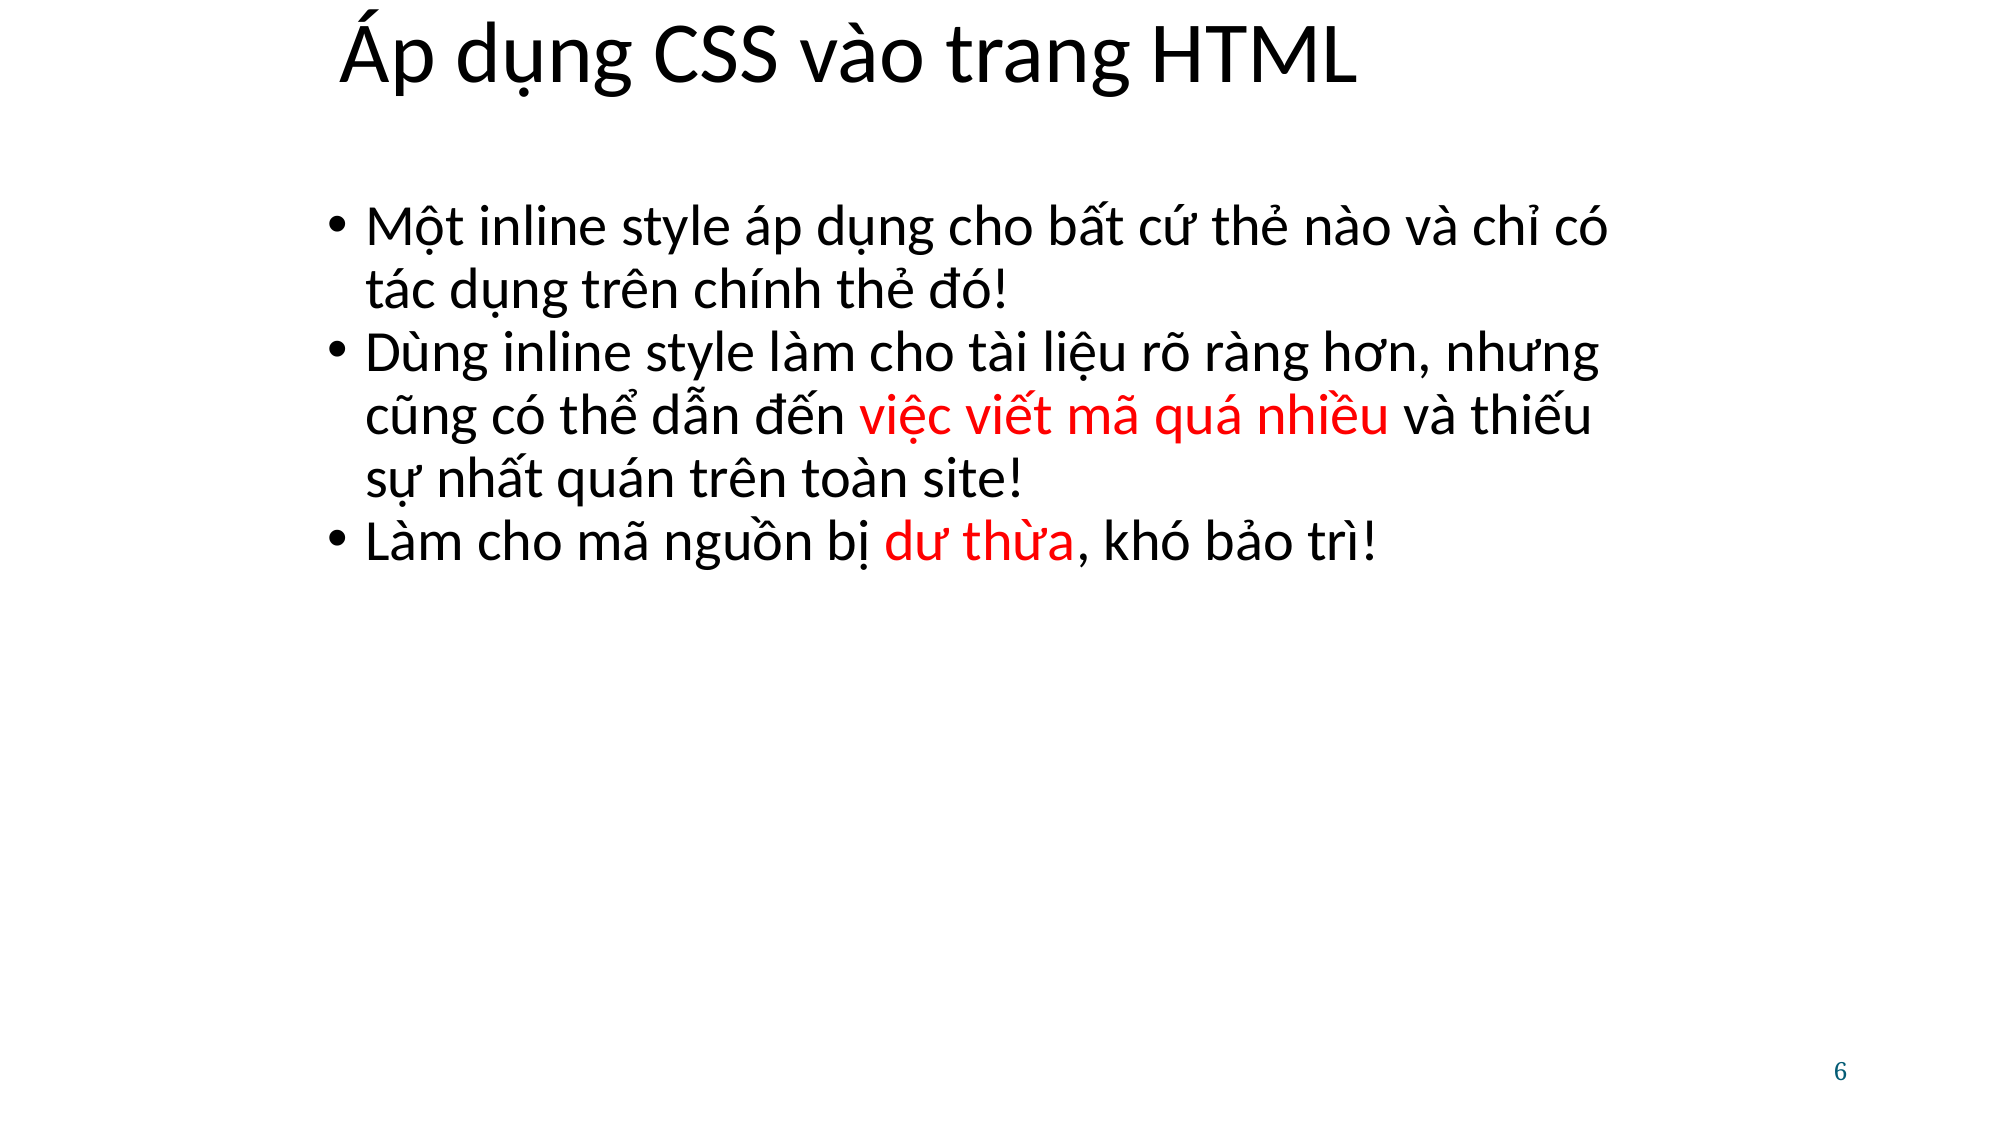

# Áp dụng CSS vào trang HTML
Một inline style áp dụng cho bất cứ thẻ nào và chỉ có tác dụng trên chính thẻ đó!
Dùng inline style làm cho tài liệu rõ ràng hơn, nhưng cũng có thể dẫn đến việc viết mã quá nhiều và thiếu sự nhất quán trên toàn site!
Làm cho mã nguồn bị dư thừa, khó bảo trì!
6